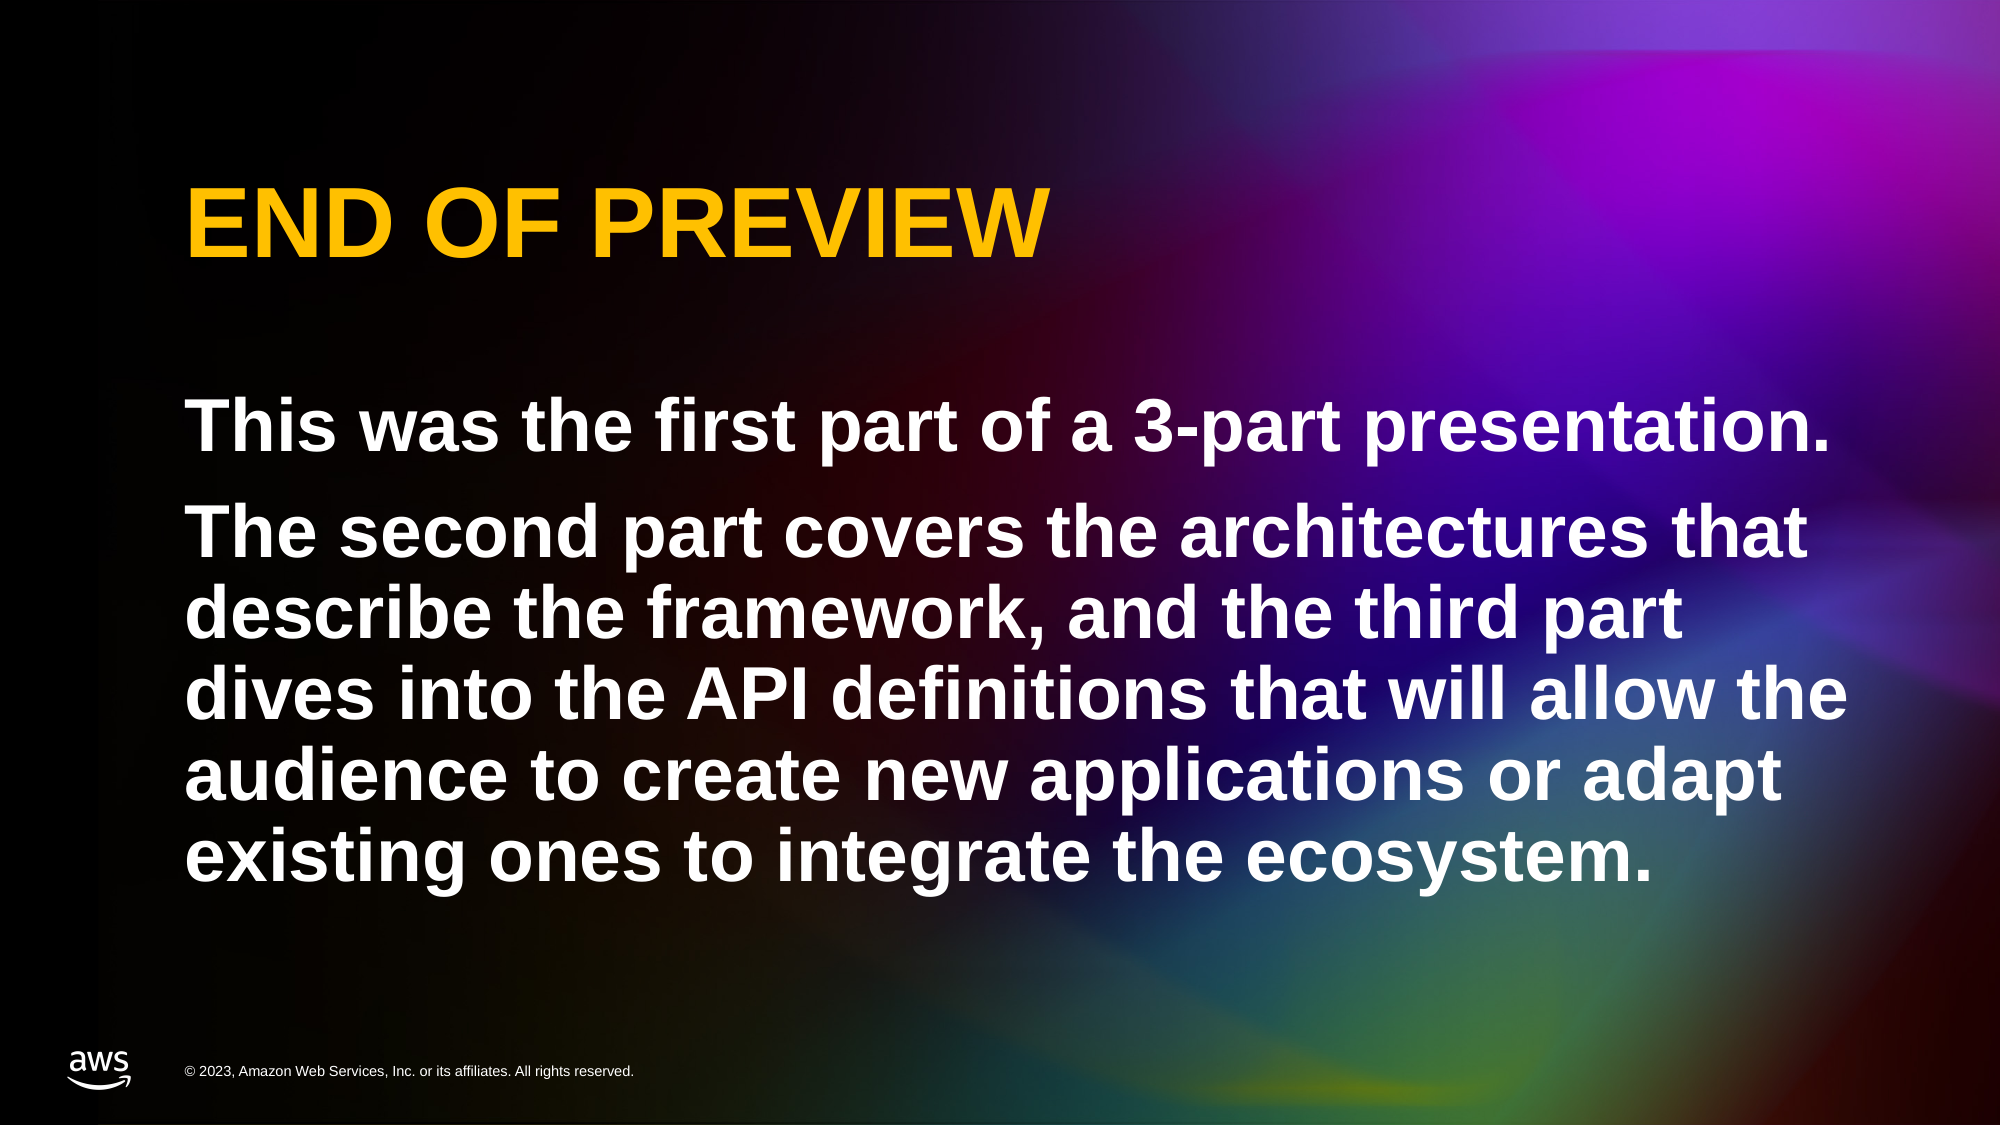

END OF PREVIEW

This was the first part of a 3-part presentation.
The second part covers the architectures that describe the framework, and the third part dives into the API definitions that will allow the audience to create new applications or adapt existing ones to integrate the ecosystem.